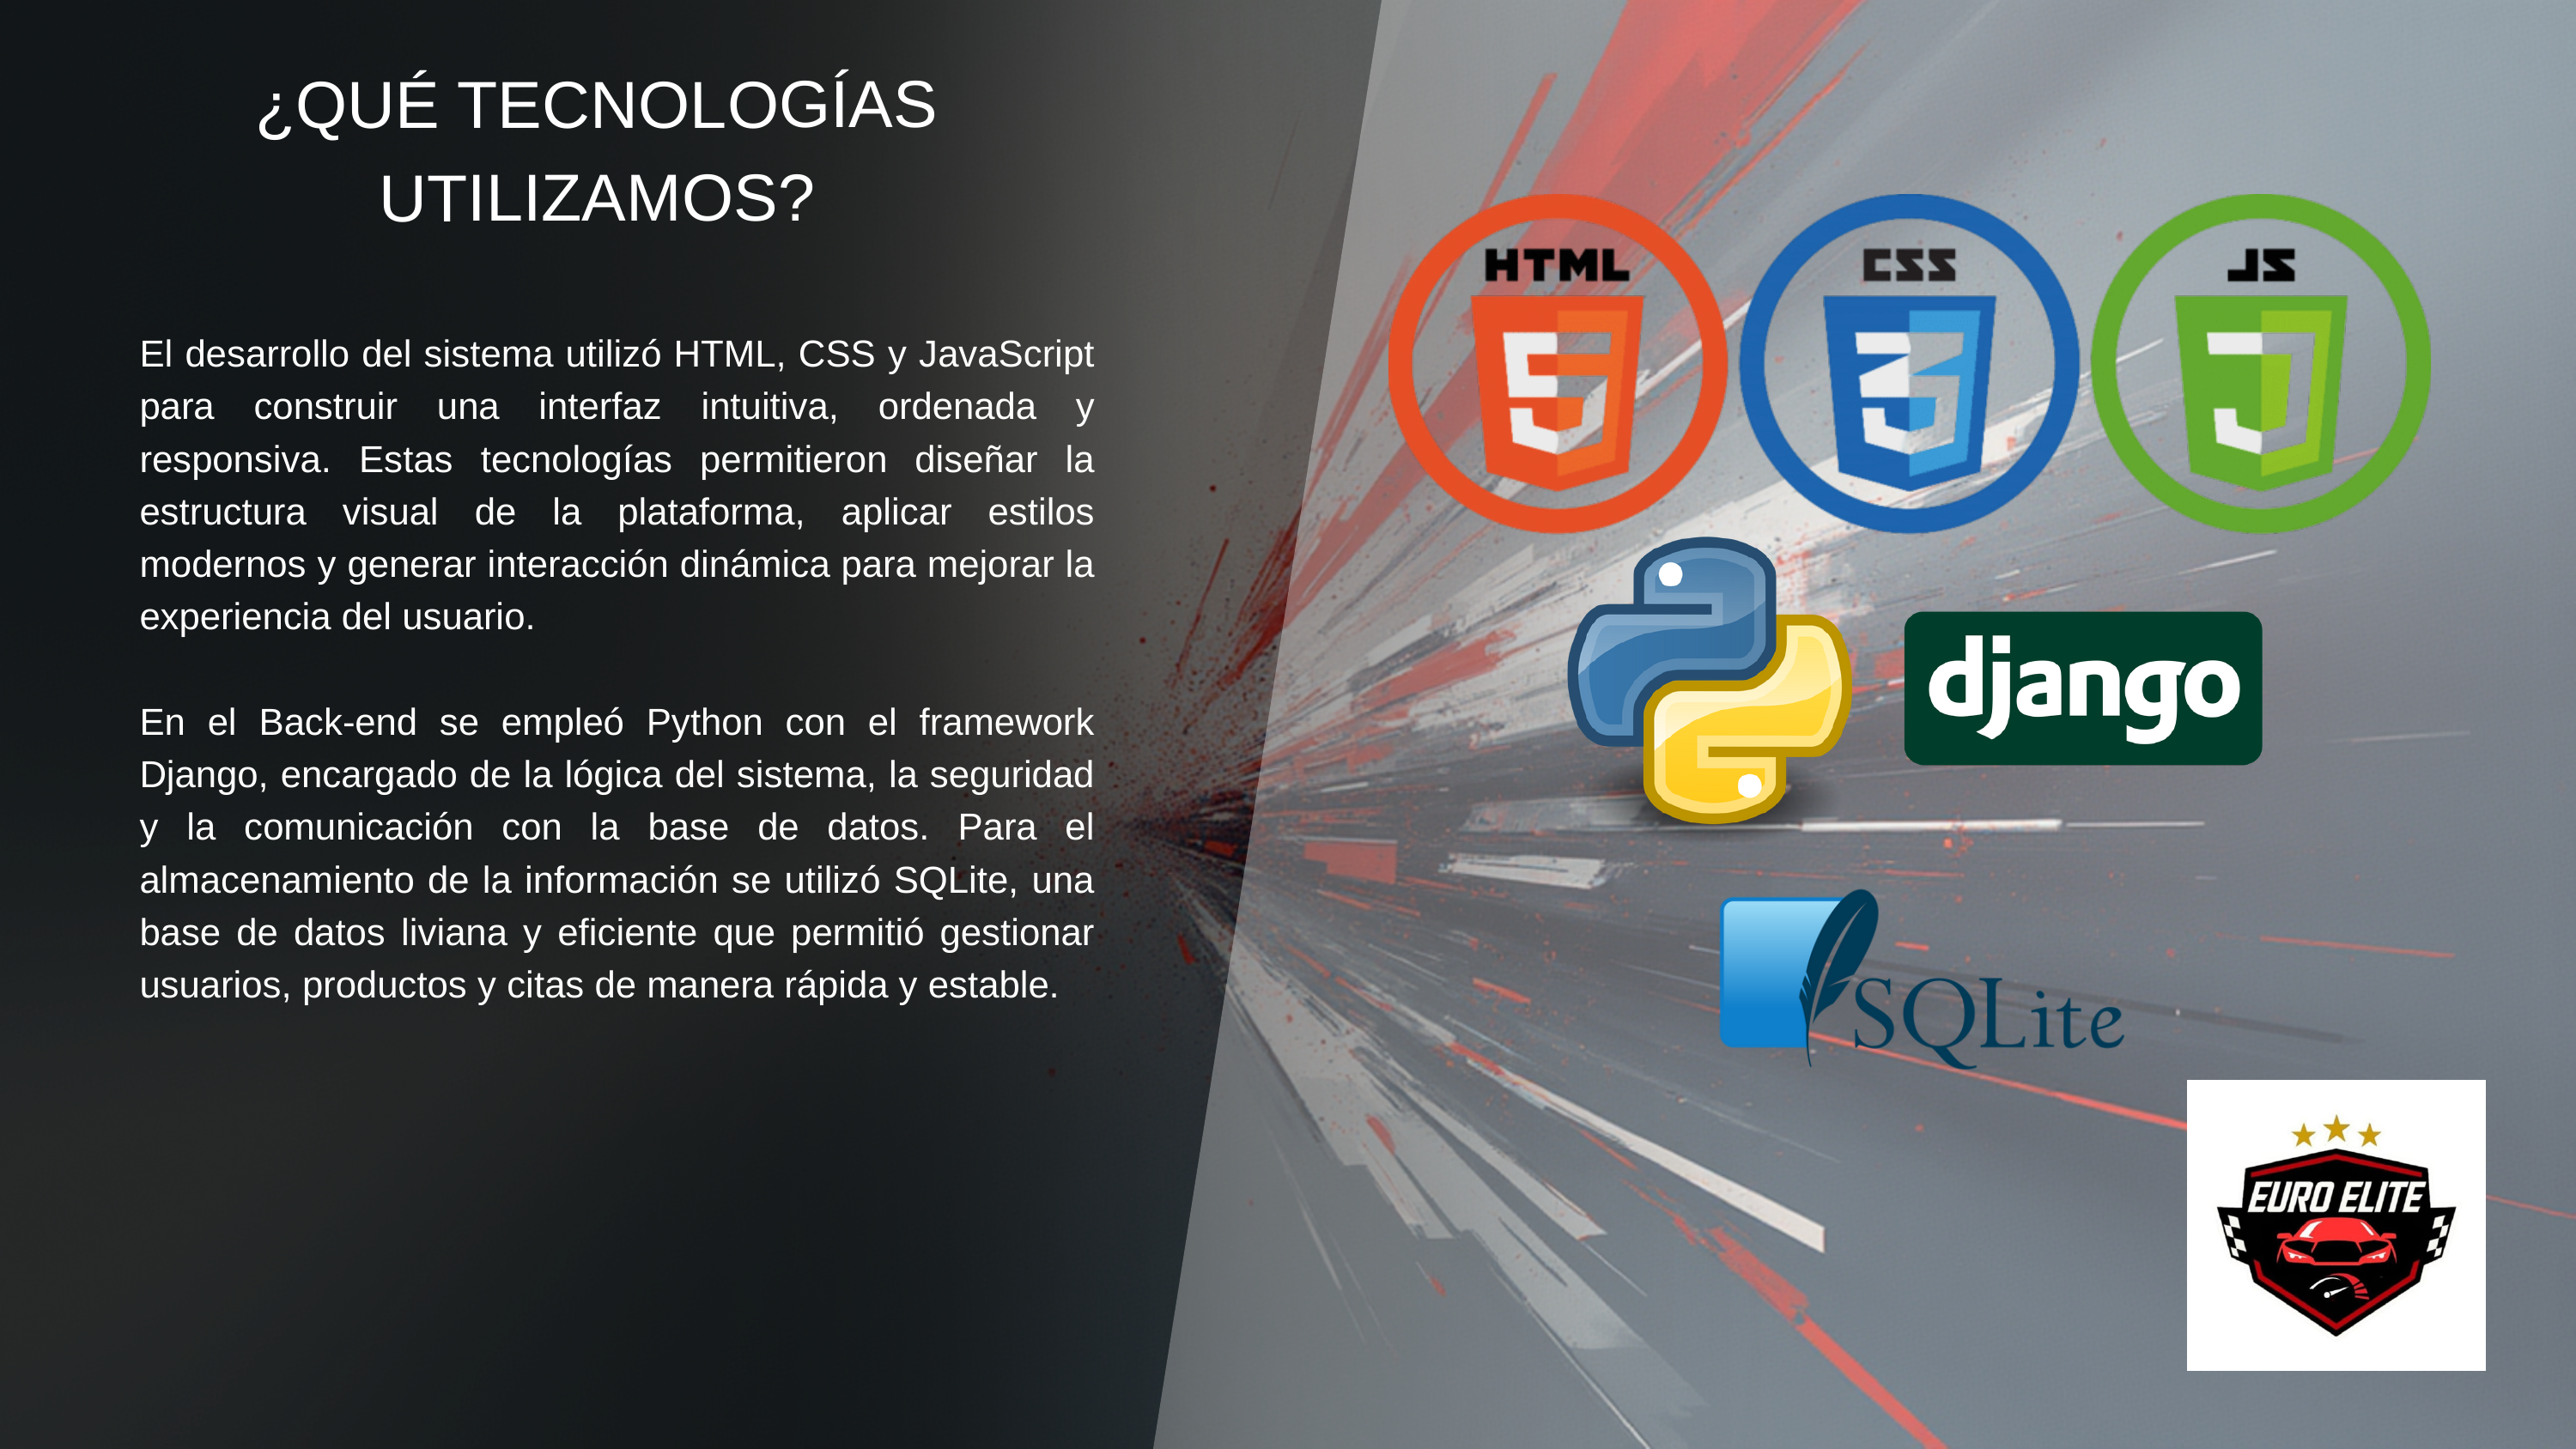

¿QUÉ TECNOLOGÍAS UTILIZAMOS?

El desarrollo del sistema utilizó HTML, CSS y JavaScript para construir una interfaz intuitiva, ordenada y responsiva. Estas tecnologías permitieron diseñar la estructura visual de la plataforma, aplicar estilos modernos y generar interacción dinámica para mejorar la experiencia del usuario.

En el Back-end se empleó Python con el framework Django, encargado de la lógica del sistema, la seguridad y la comunicación con la base de datos. Para el almacenamiento de la información se utilizó SQLite, una base de datos liviana y eficiente que permitió gestionar usuarios, productos y citas de manera rápida y estable.